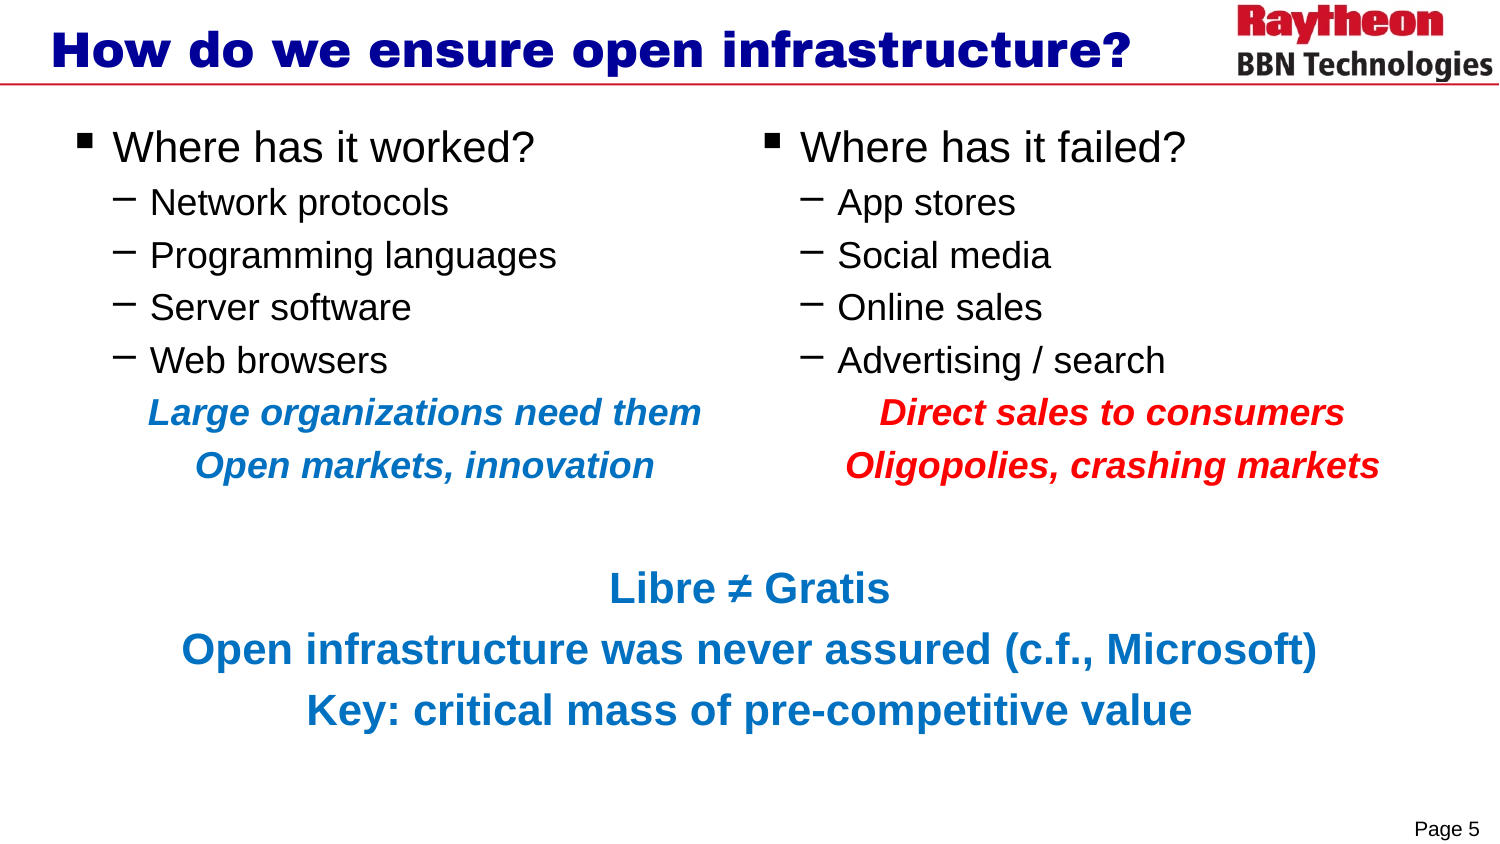

# How do we ensure open infrastructure?
Where has it worked?
Network protocols
Programming languages
Server software
Web browsers
Large organizations need them
Open markets, innovation
Where has it failed?
App stores
Social media
Online sales
Advertising / search
Direct sales to consumers
Oligopolies, crashing markets
Libre ≠ Gratis
Open infrastructure was never assured (c.f., Microsoft)
Key: critical mass of pre-competitive value